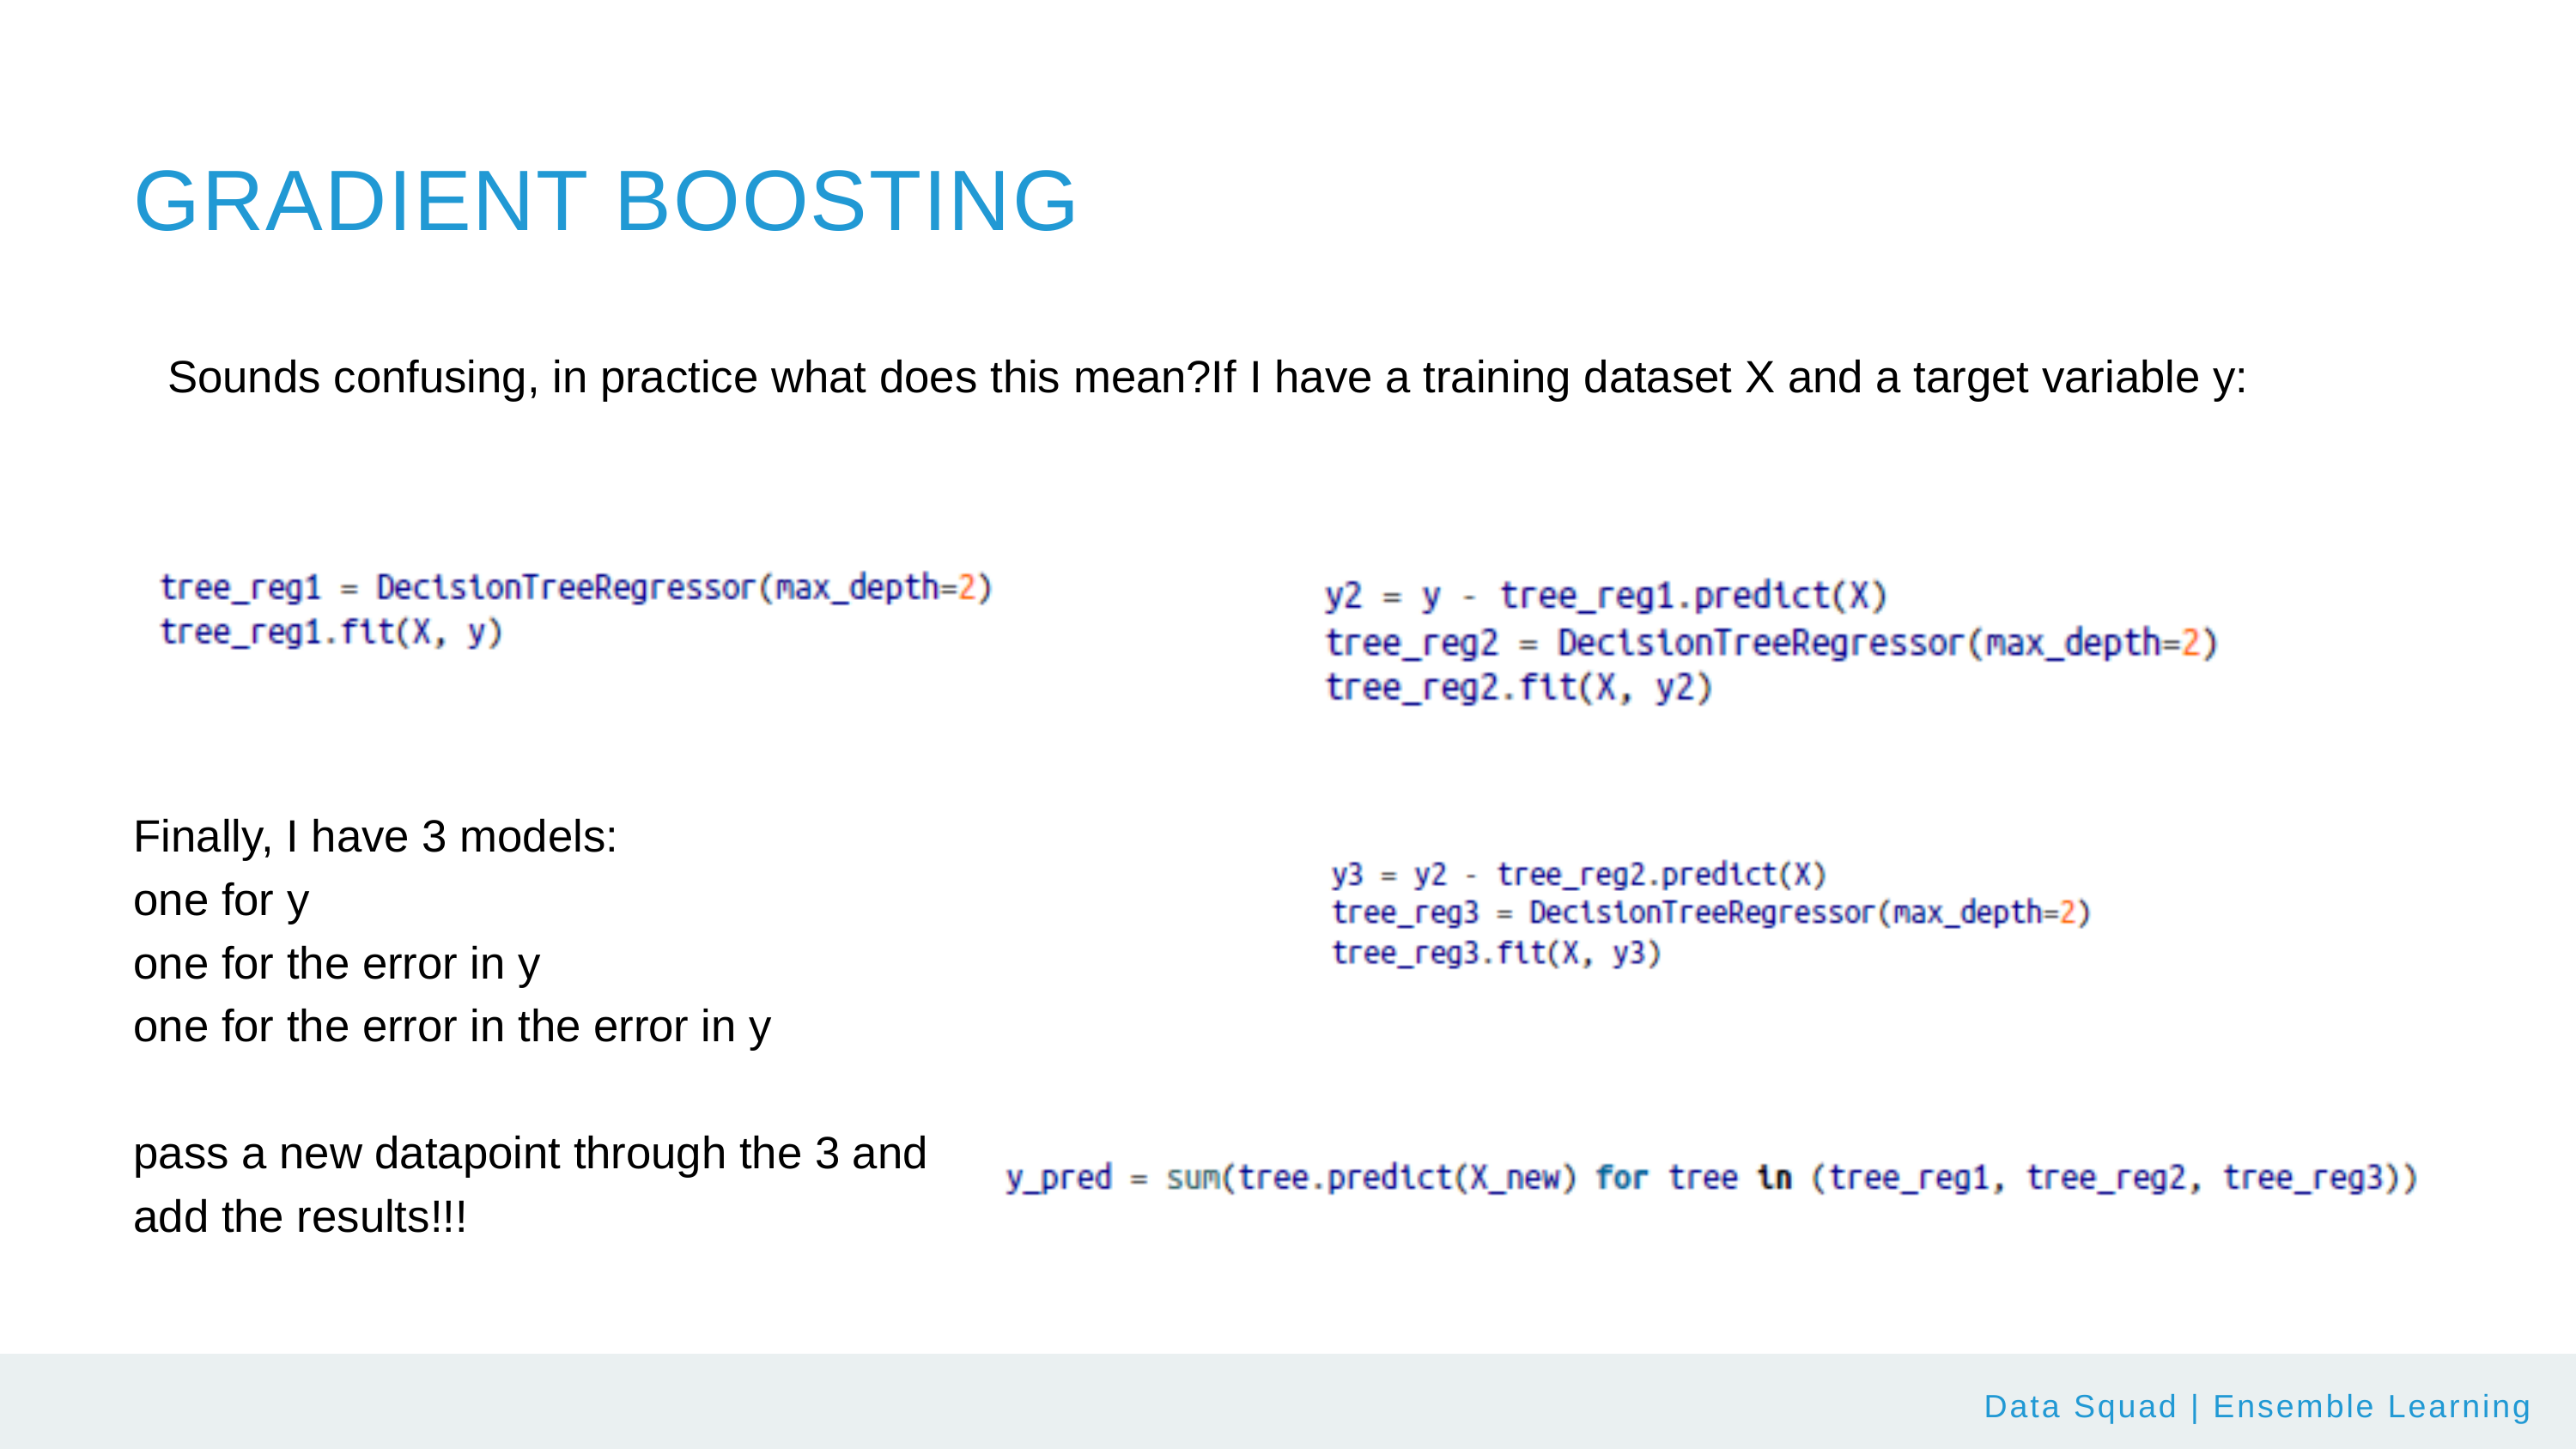

GRADIENT BOOSTING
Sounds confusing, in practice what does this mean?If I have a training dataset X and a target variable y:

Finally, I have 3 models:
one for y
one for the error in y
one for the error in the error in y

pass a new datapoint through the 3 and add the results!!!

Data Squad | Ensemble Learning